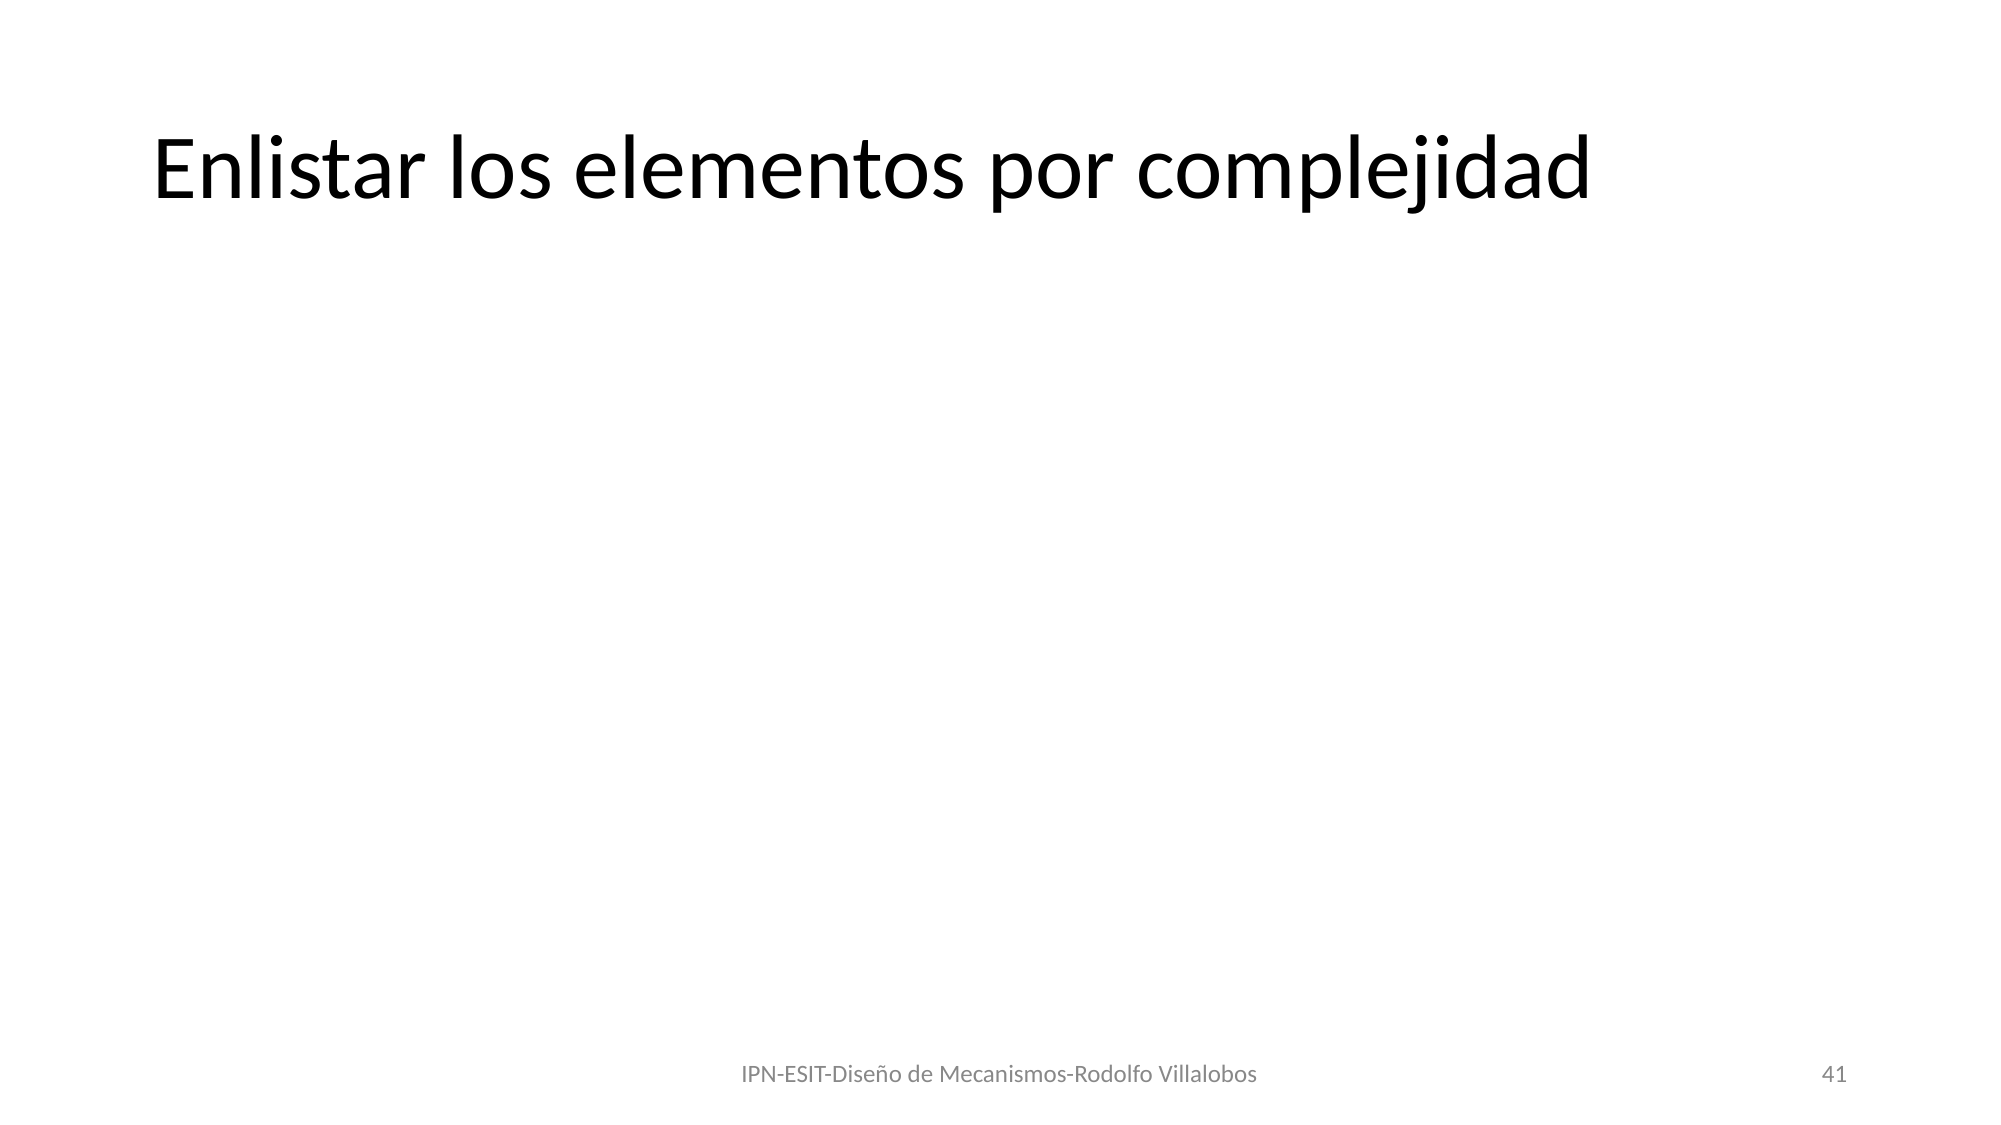

# Enlistar los elementos por complejidad

IPN-ESIT-Diseño de Mecanismos-Rodolfo Villalobos
41